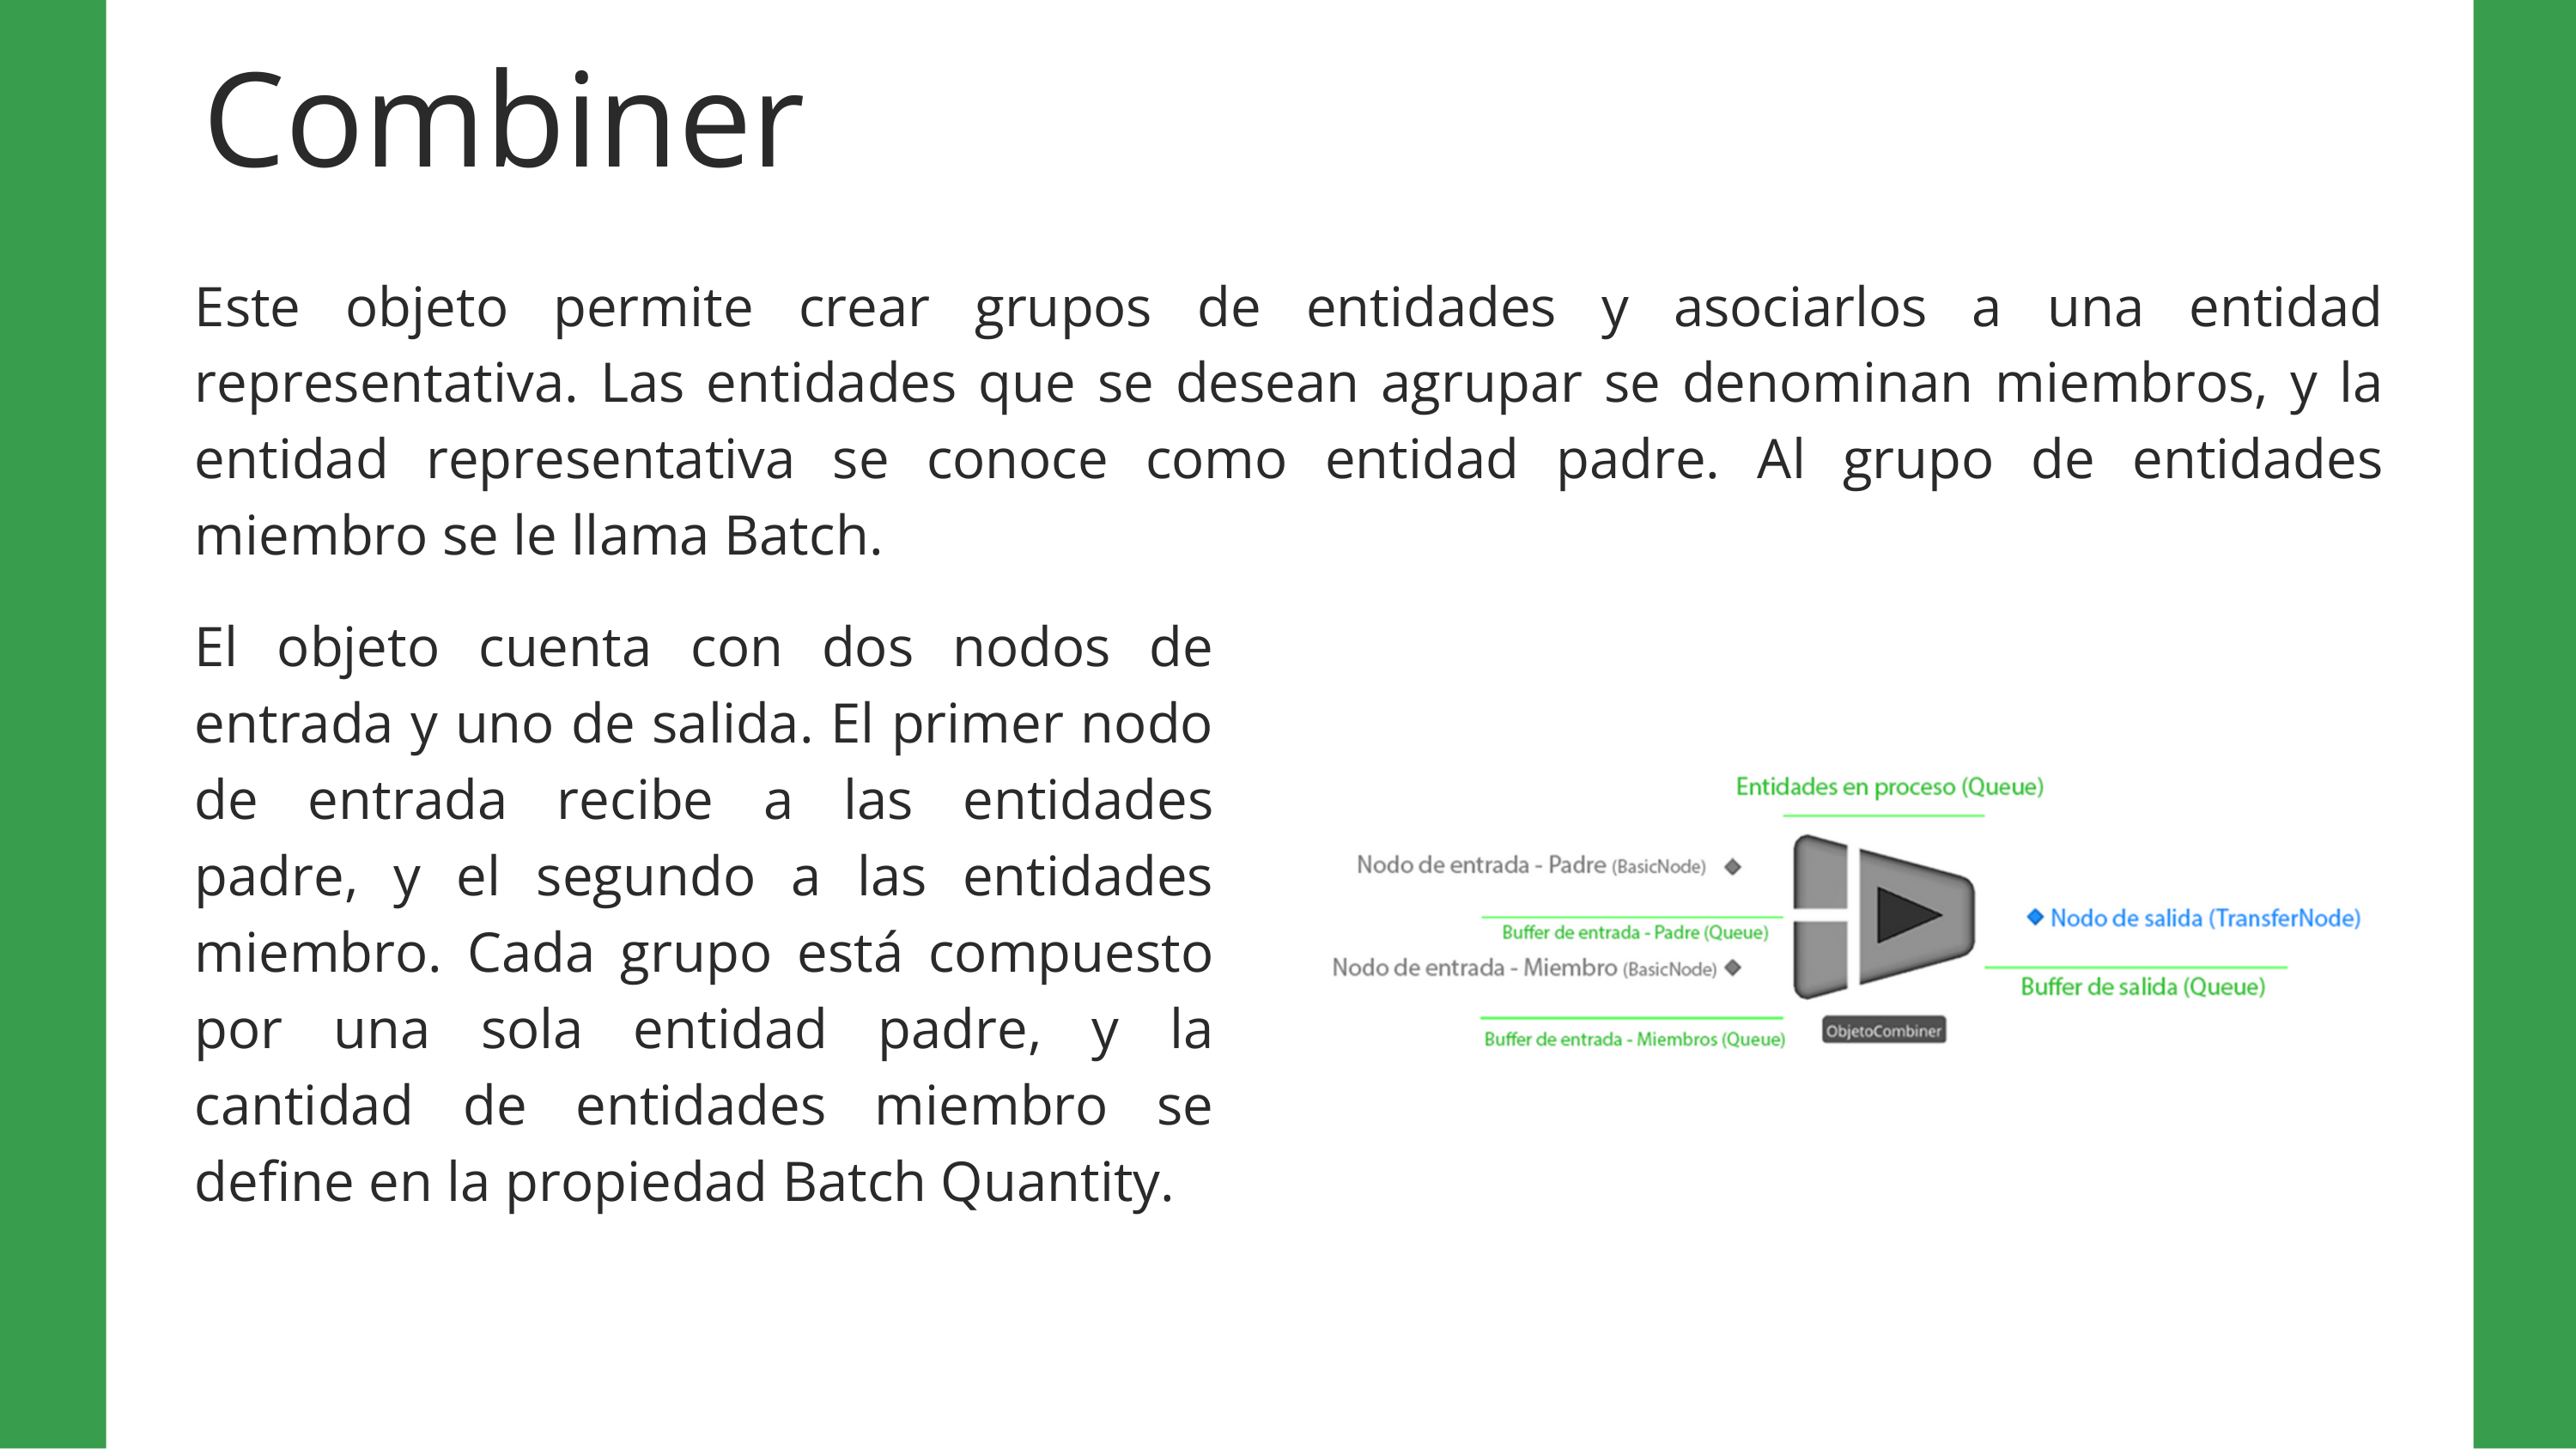

Combiner
Este objeto permite crear grupos de entidades y asociarlos a una entidad representativa. Las entidades que se desean agrupar se denominan miembros, y la entidad representativa se conoce como entidad padre. Al grupo de entidades miembro se le llama Batch.

El objeto cuenta con dos nodos de entrada y uno de salida. El primer nodo de entrada recibe a las entidades padre, y el segundo a las entidades miembro. Cada grupo está compuesto por una sola entidad padre, y la cantidad de entidades miembro se define en la propiedad Batch Quantity.